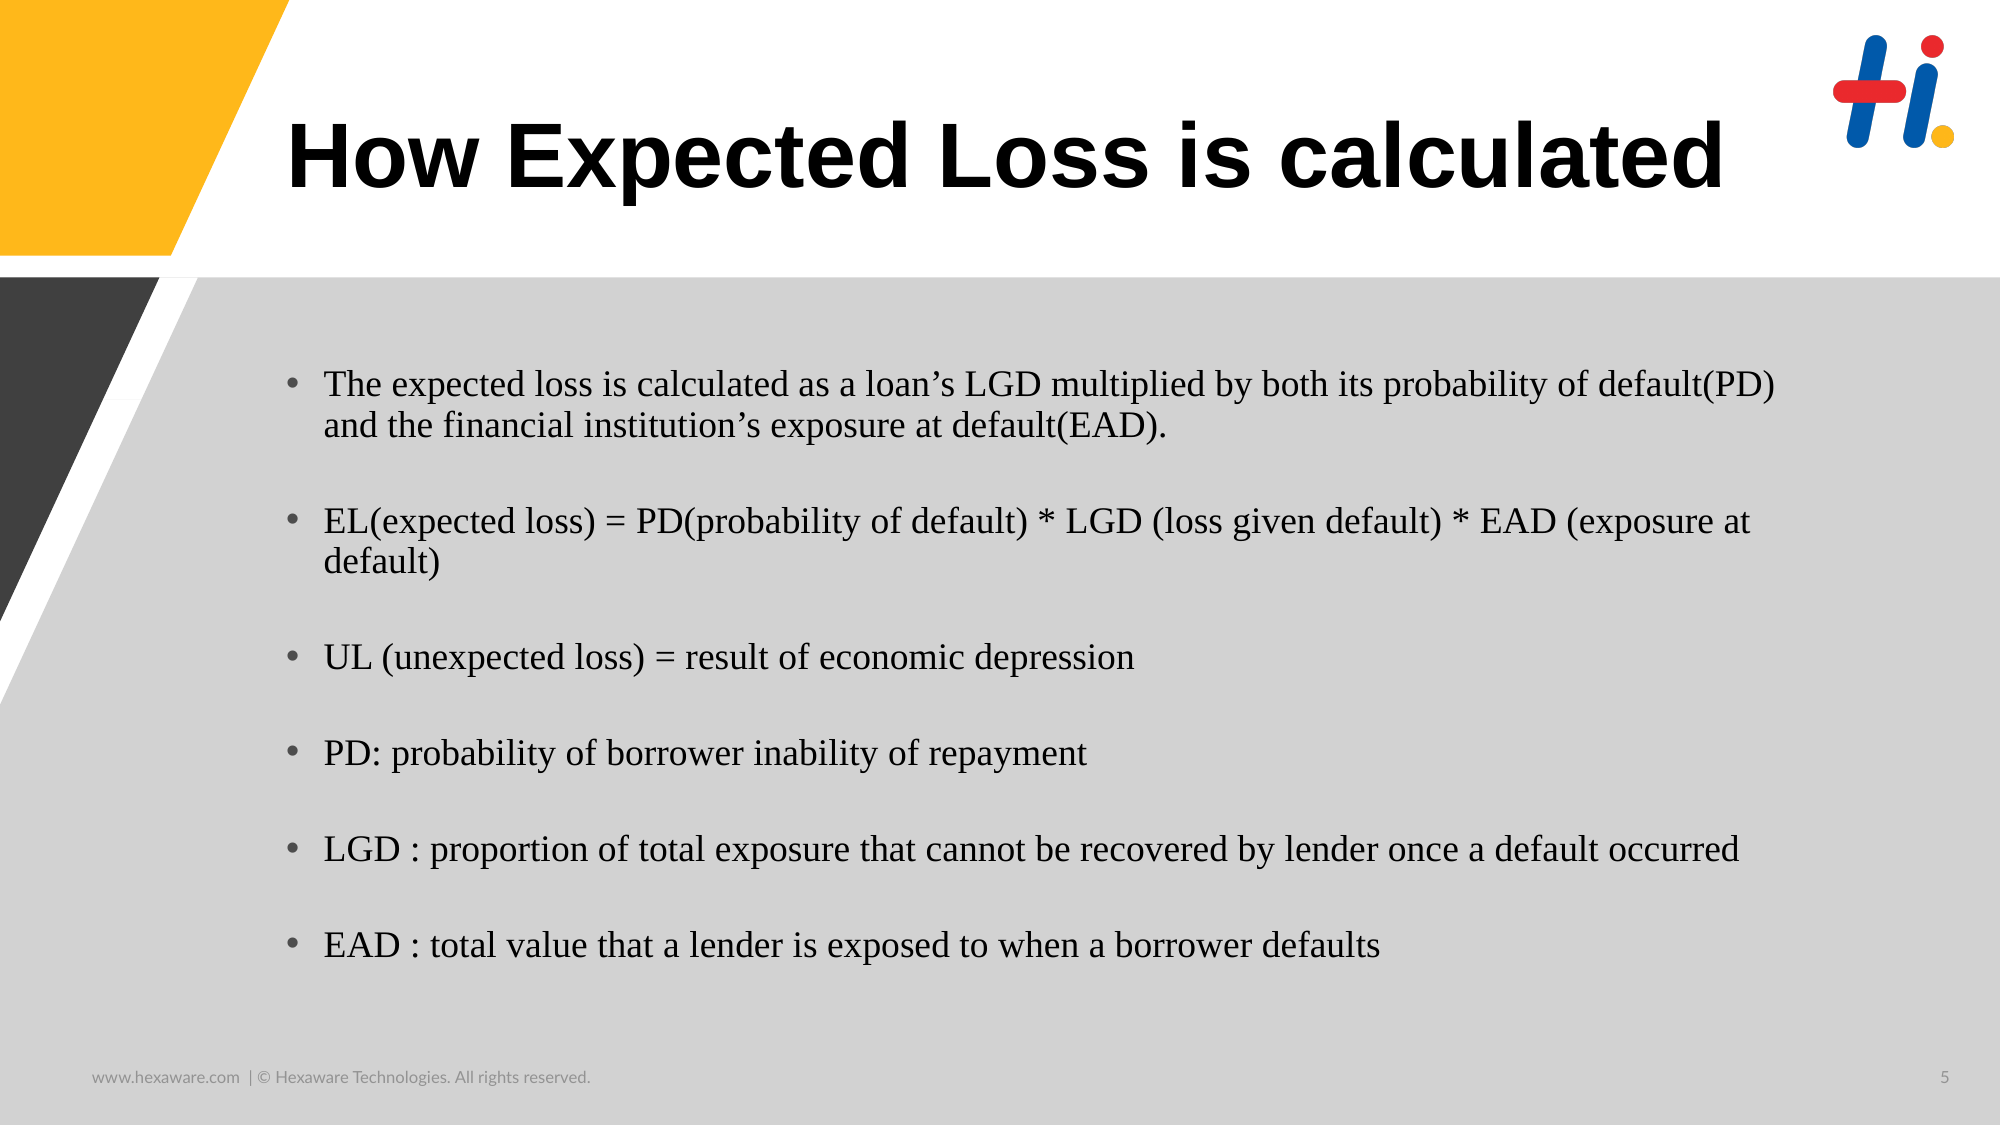

# How Expected Loss is calculated

The expected loss is calculated as a loan’s LGD multiplied by both its probability of default(PD) and the financial institution’s exposure at default(EAD).

EL(expected loss) = PD(probability of default) * LGD (loss given default) * EAD (exposure at default)

UL (unexpected loss) = result of economic depression

PD: probability of borrower inability of repayment

LGD : proportion of total exposure that cannot be recovered by lender once a default occurred

EAD : total value that a lender is exposed to when a borrower defaults